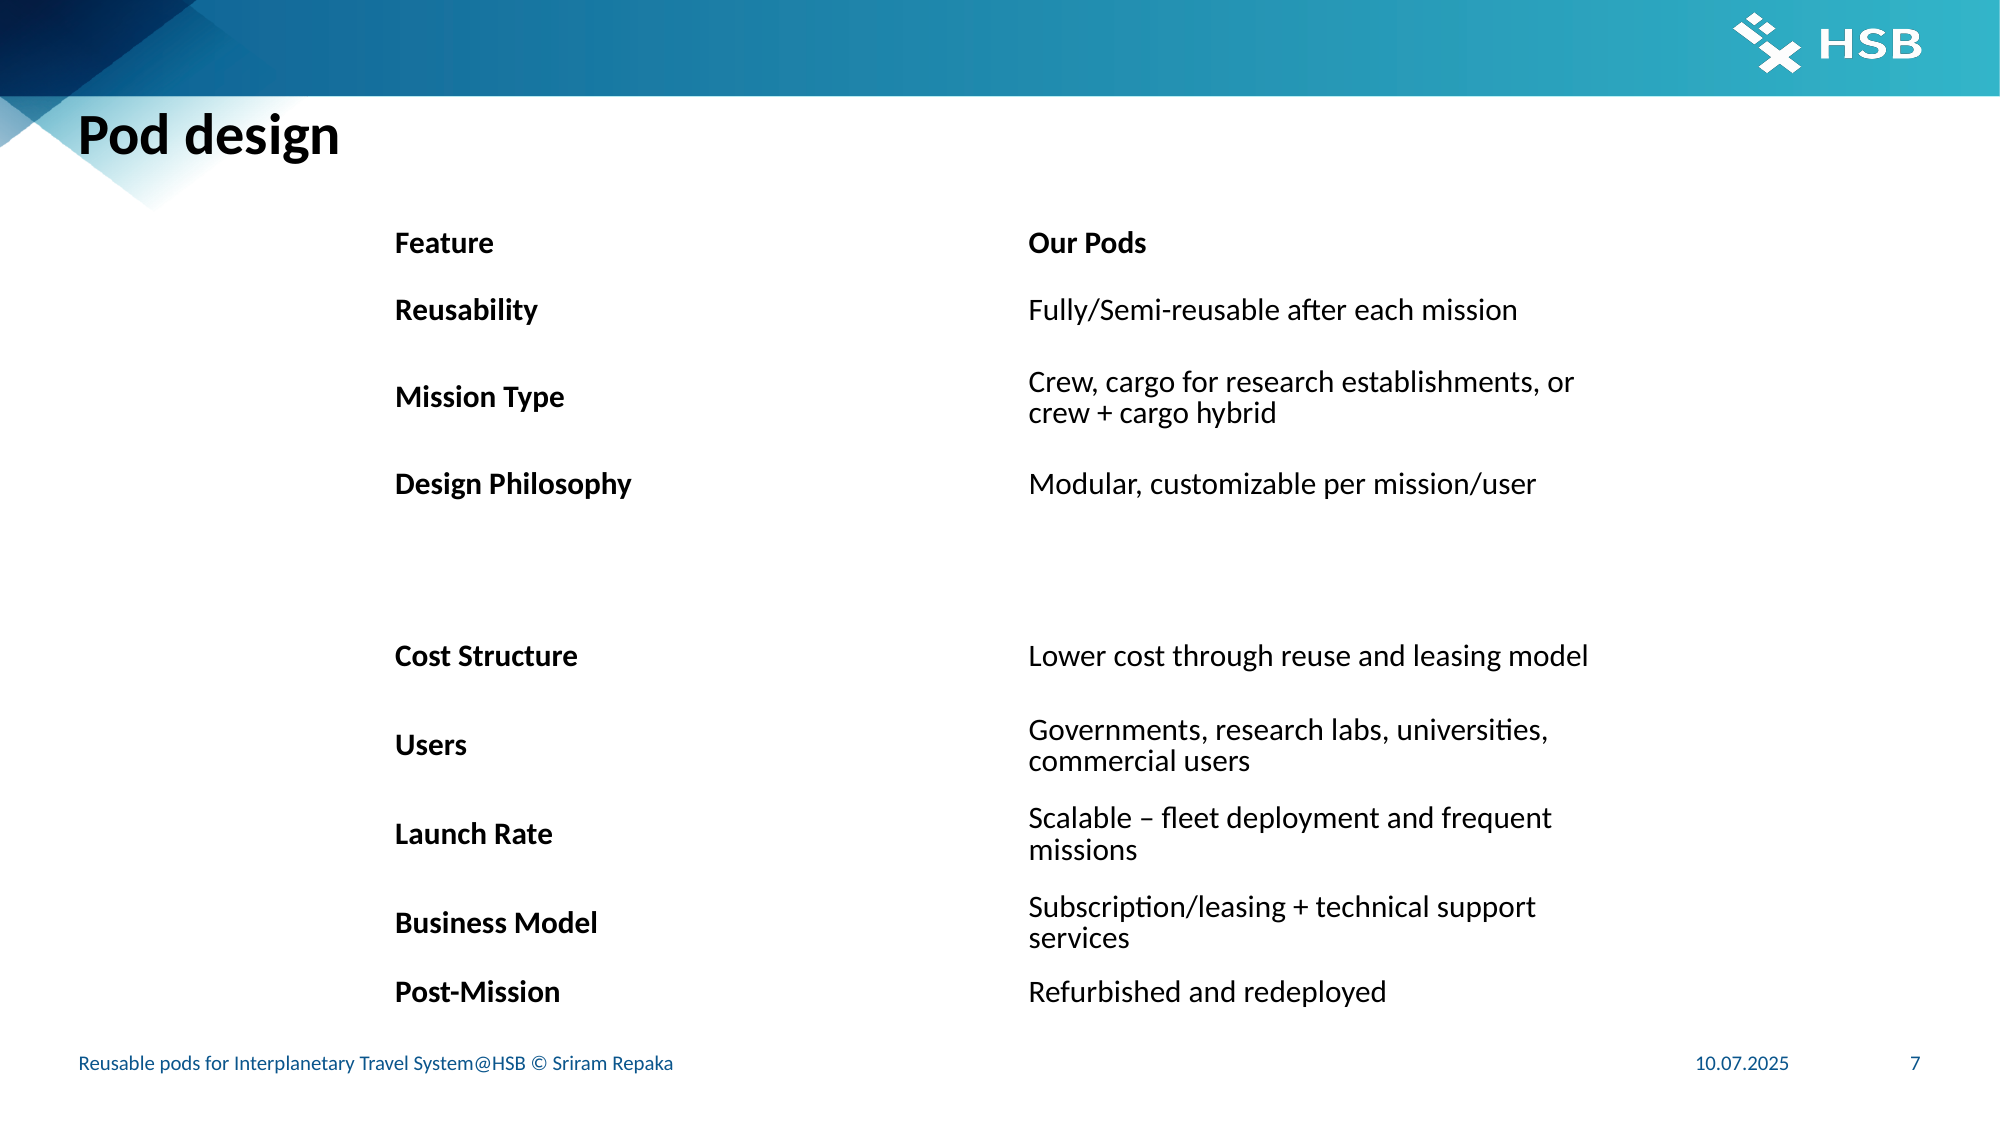

# Pod design
| Feature | Our Pods |
| --- | --- |
| Reusability | Fully/Semi-reusable after each mission |
| Mission Type | Crew, cargo for research establishments, or crew + cargo hybrid |
| Design Philosophy | Modular, customizable per mission/user |
|  |  |
| Cost Structure | Lower cost through reuse and leasing model |
| Users | Governments, research labs, universities, commercial users |
| Launch Rate | Scalable – fleet deployment and frequent missions |
| Business Model | Subscription/leasing + technical support services |
| Post-Mission | Refurbished and redeployed |
Reusable pods for Interplanetary Travel System@HSB © Sriram Repaka
10.07.2025
7